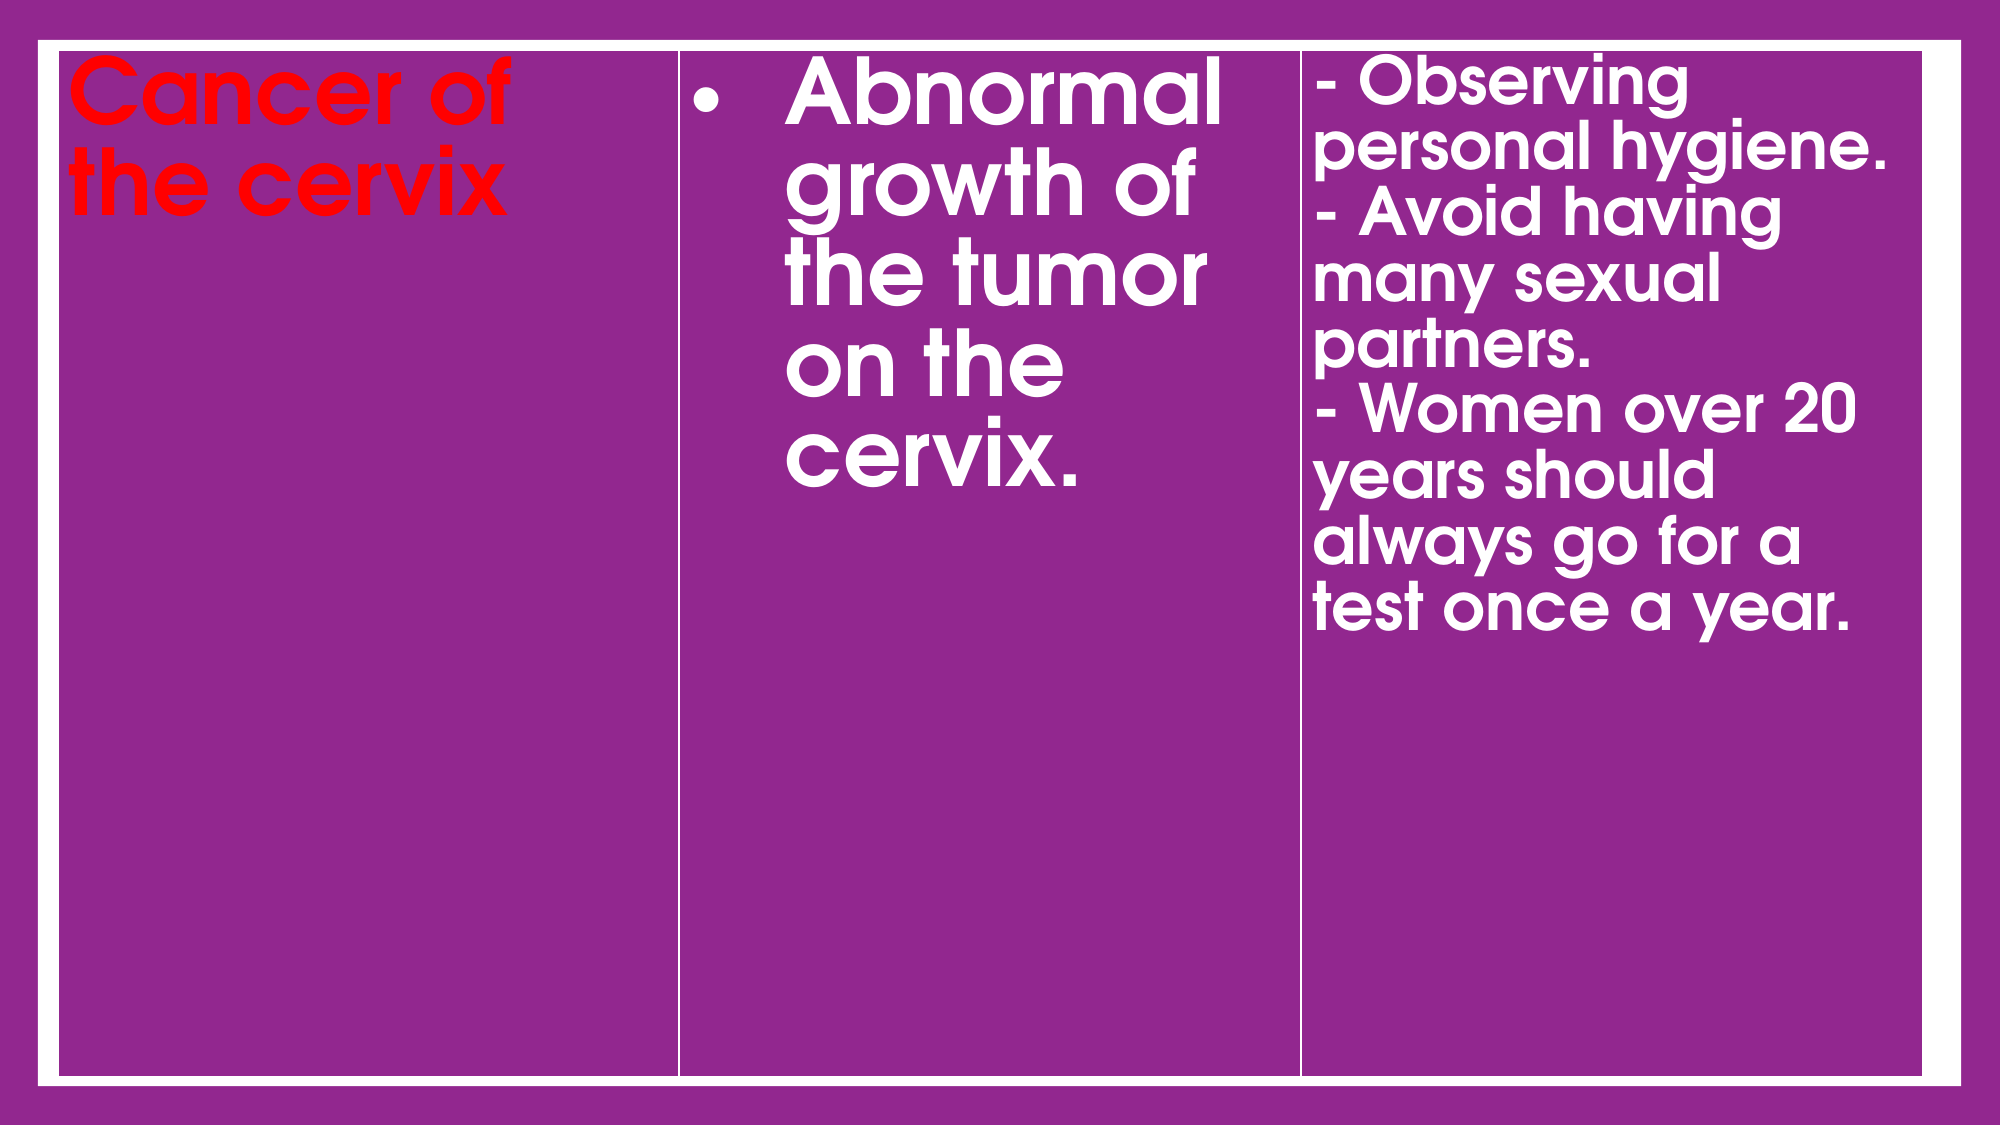

| Cancer of the cervix | Abnormal growth of the tumor on the cervix. | - Observing personal hygiene. - Avoid having many sexual partners. - Women over 20 years should always go for a test once a year. |
| --- | --- | --- |